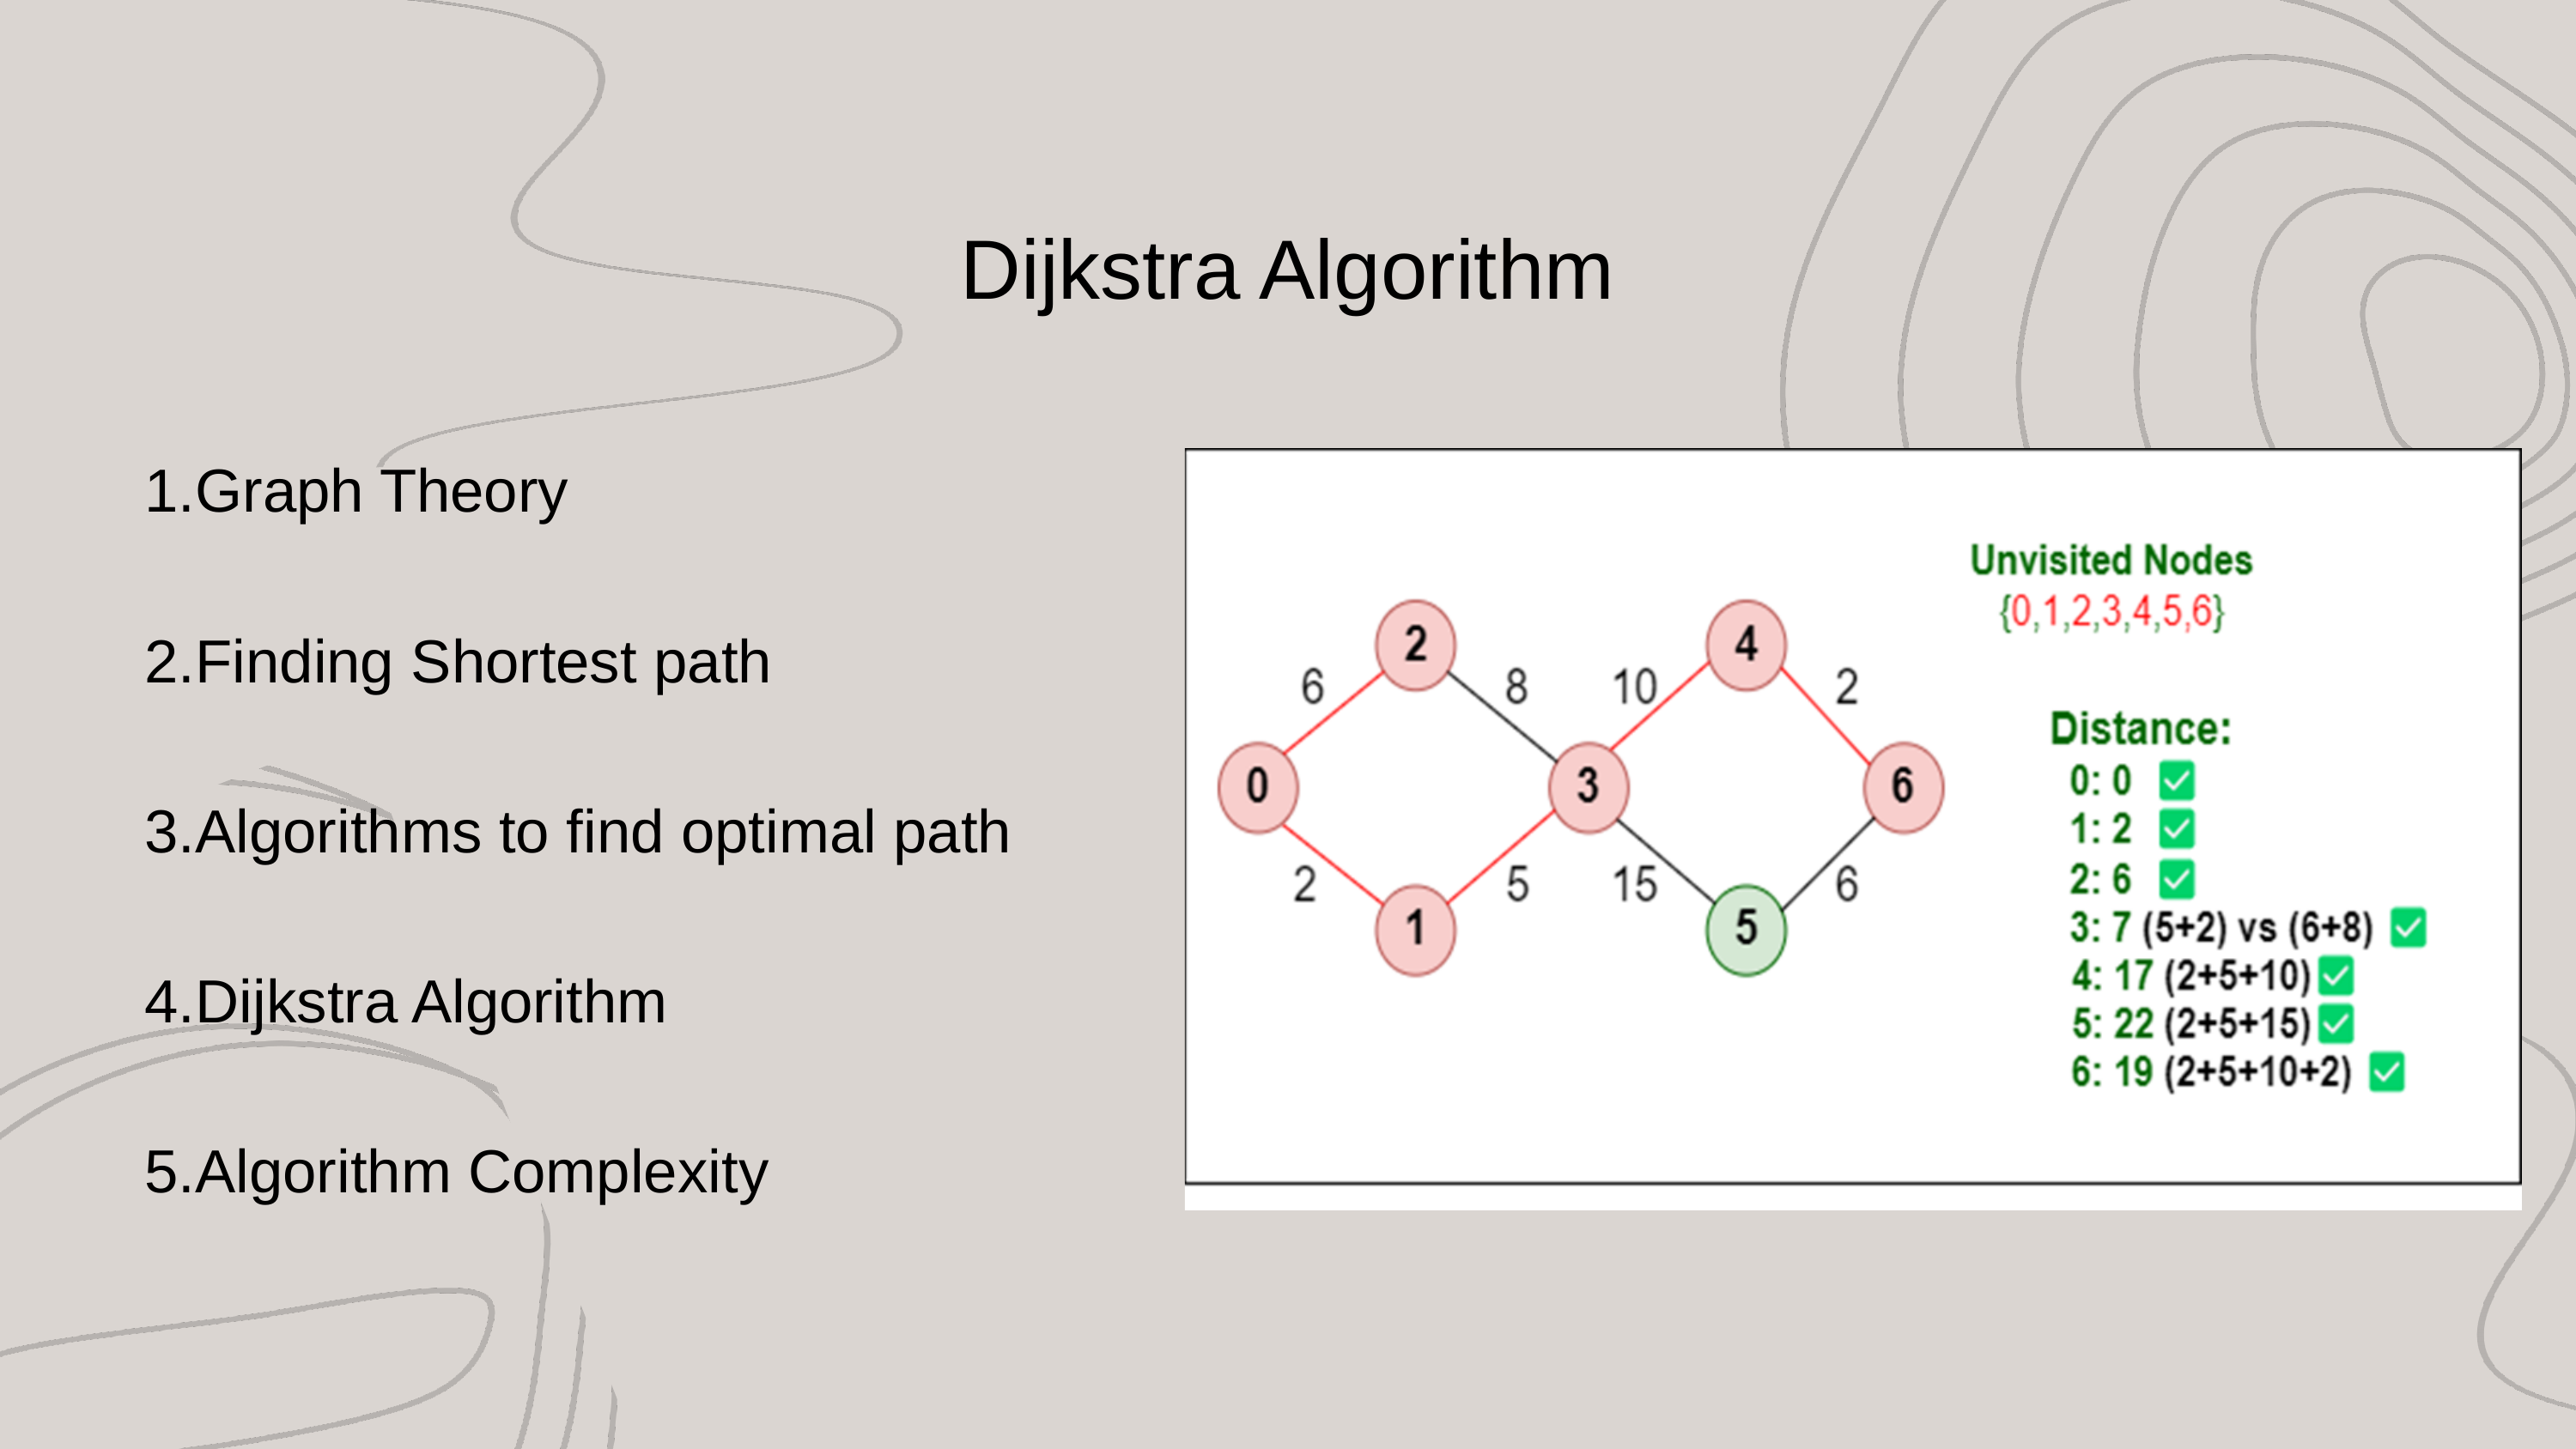

Dijkstra Algorithm
1.Graph Theory

2.Finding Shortest path

3.Algorithms to find optimal path

4.Dijkstra Algorithm

5.Algorithm Complexity